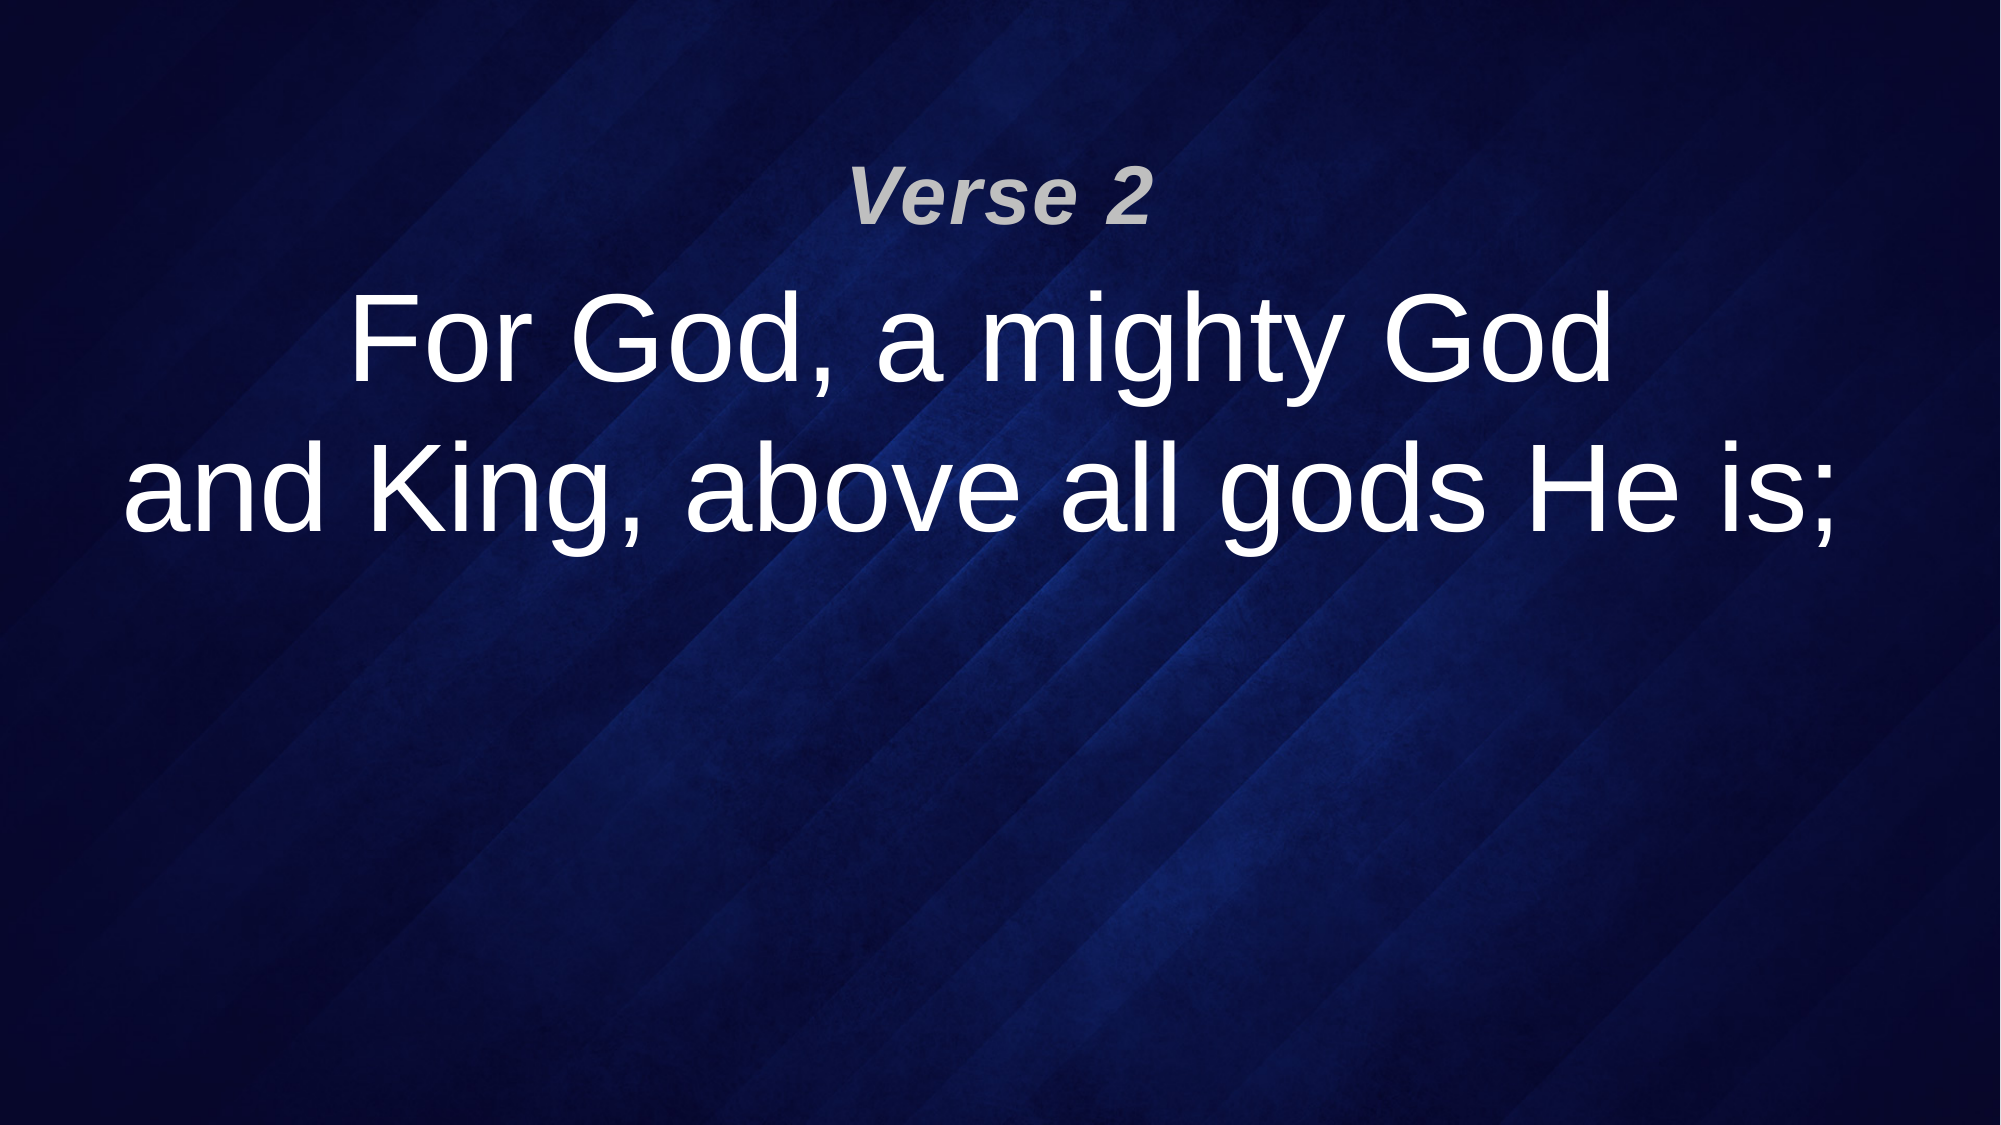

Verse 2
# For God, a mighty God and King, above all gods He is;